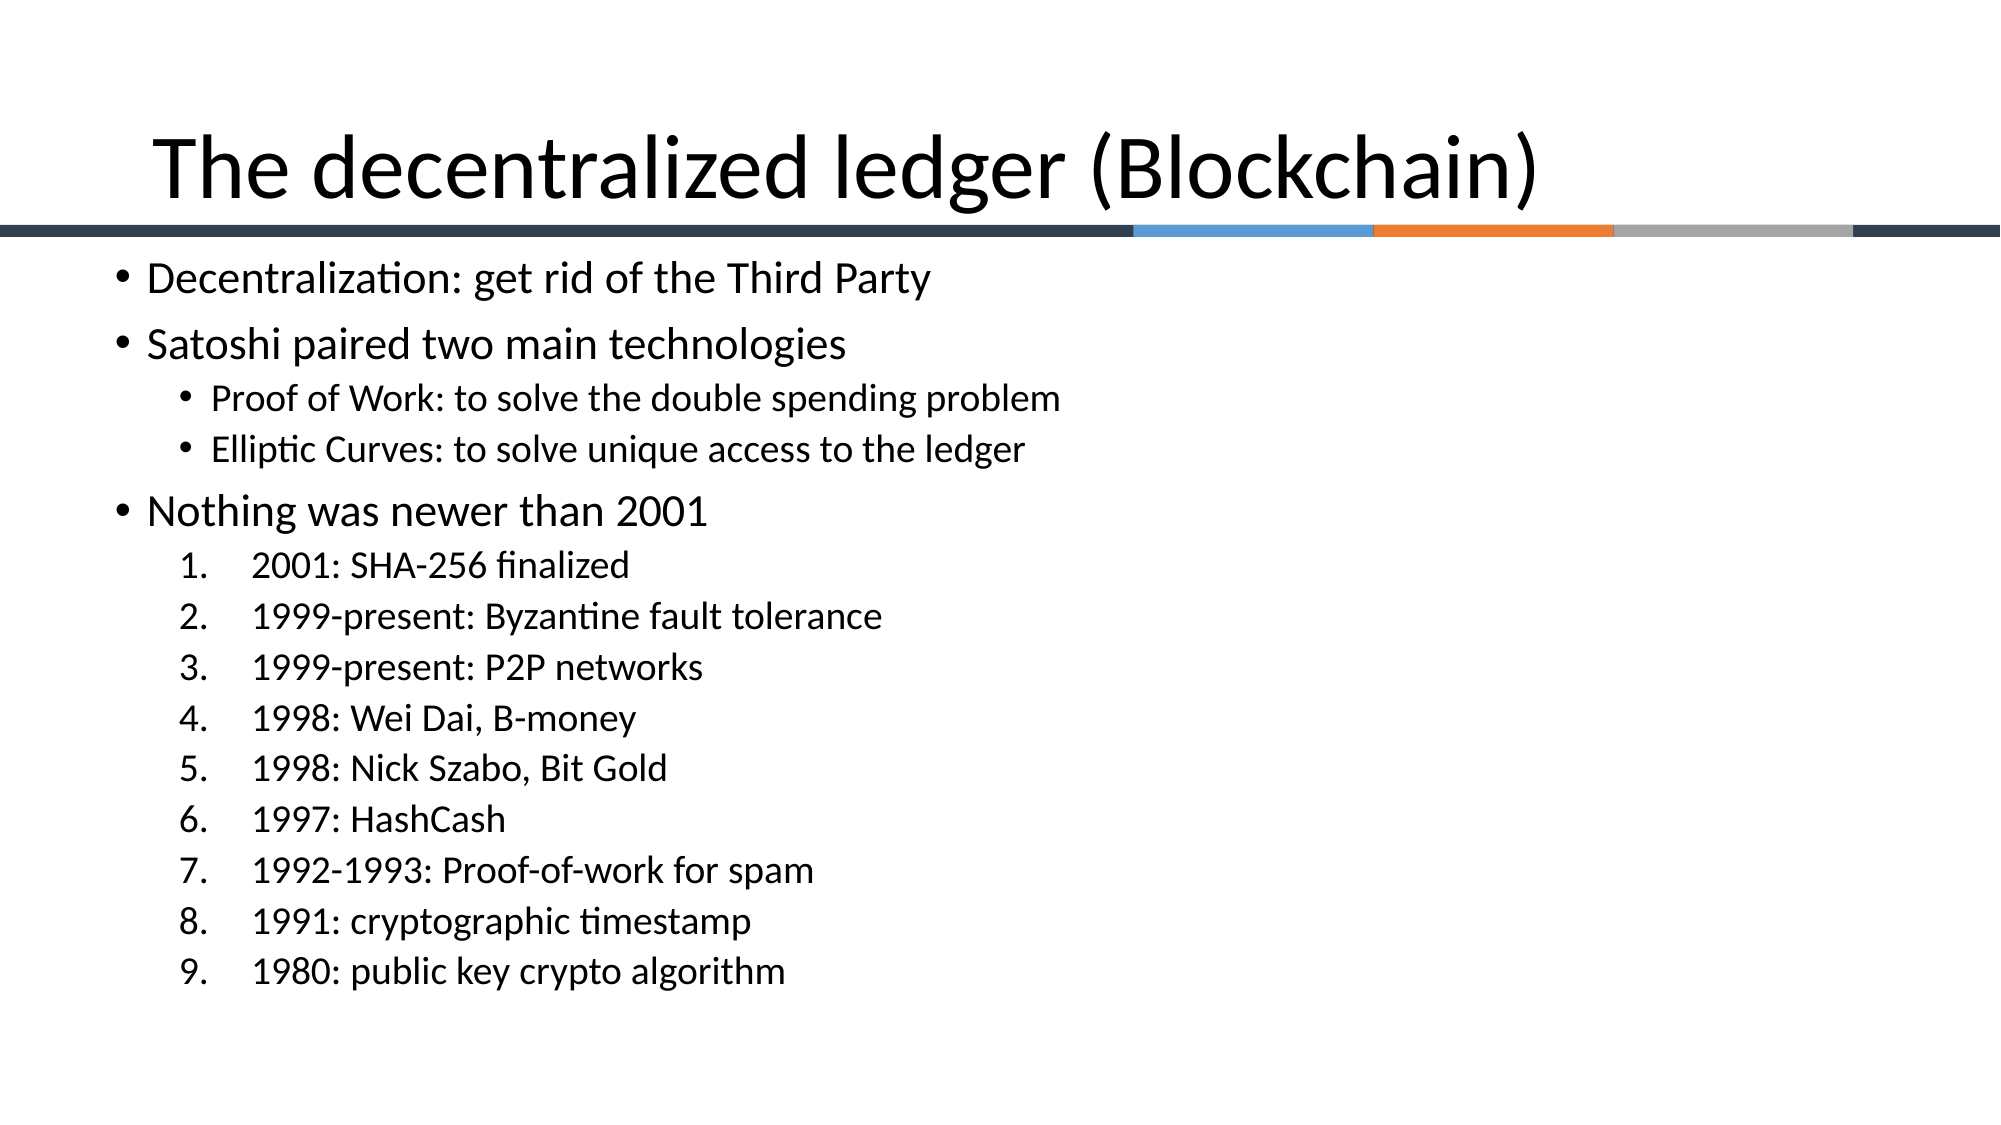

# The decentralized ledger (Blockchain)
Decentralization: get rid of the Third Party
Satoshi paired two main technologies
Proof of Work: to solve the double spending problem
Elliptic Curves: to solve unique access to the ledger
Nothing was newer than 2001
2001: SHA-256 finalized
1999-present: Byzantine fault tolerance
1999-present: P2P networks
1998: Wei Dai, B-money
1998: Nick Szabo, Bit Gold
1997: HashCash
1992-1993: Proof-of-work for spam
1991: cryptographic timestamp
1980: public key crypto algorithm